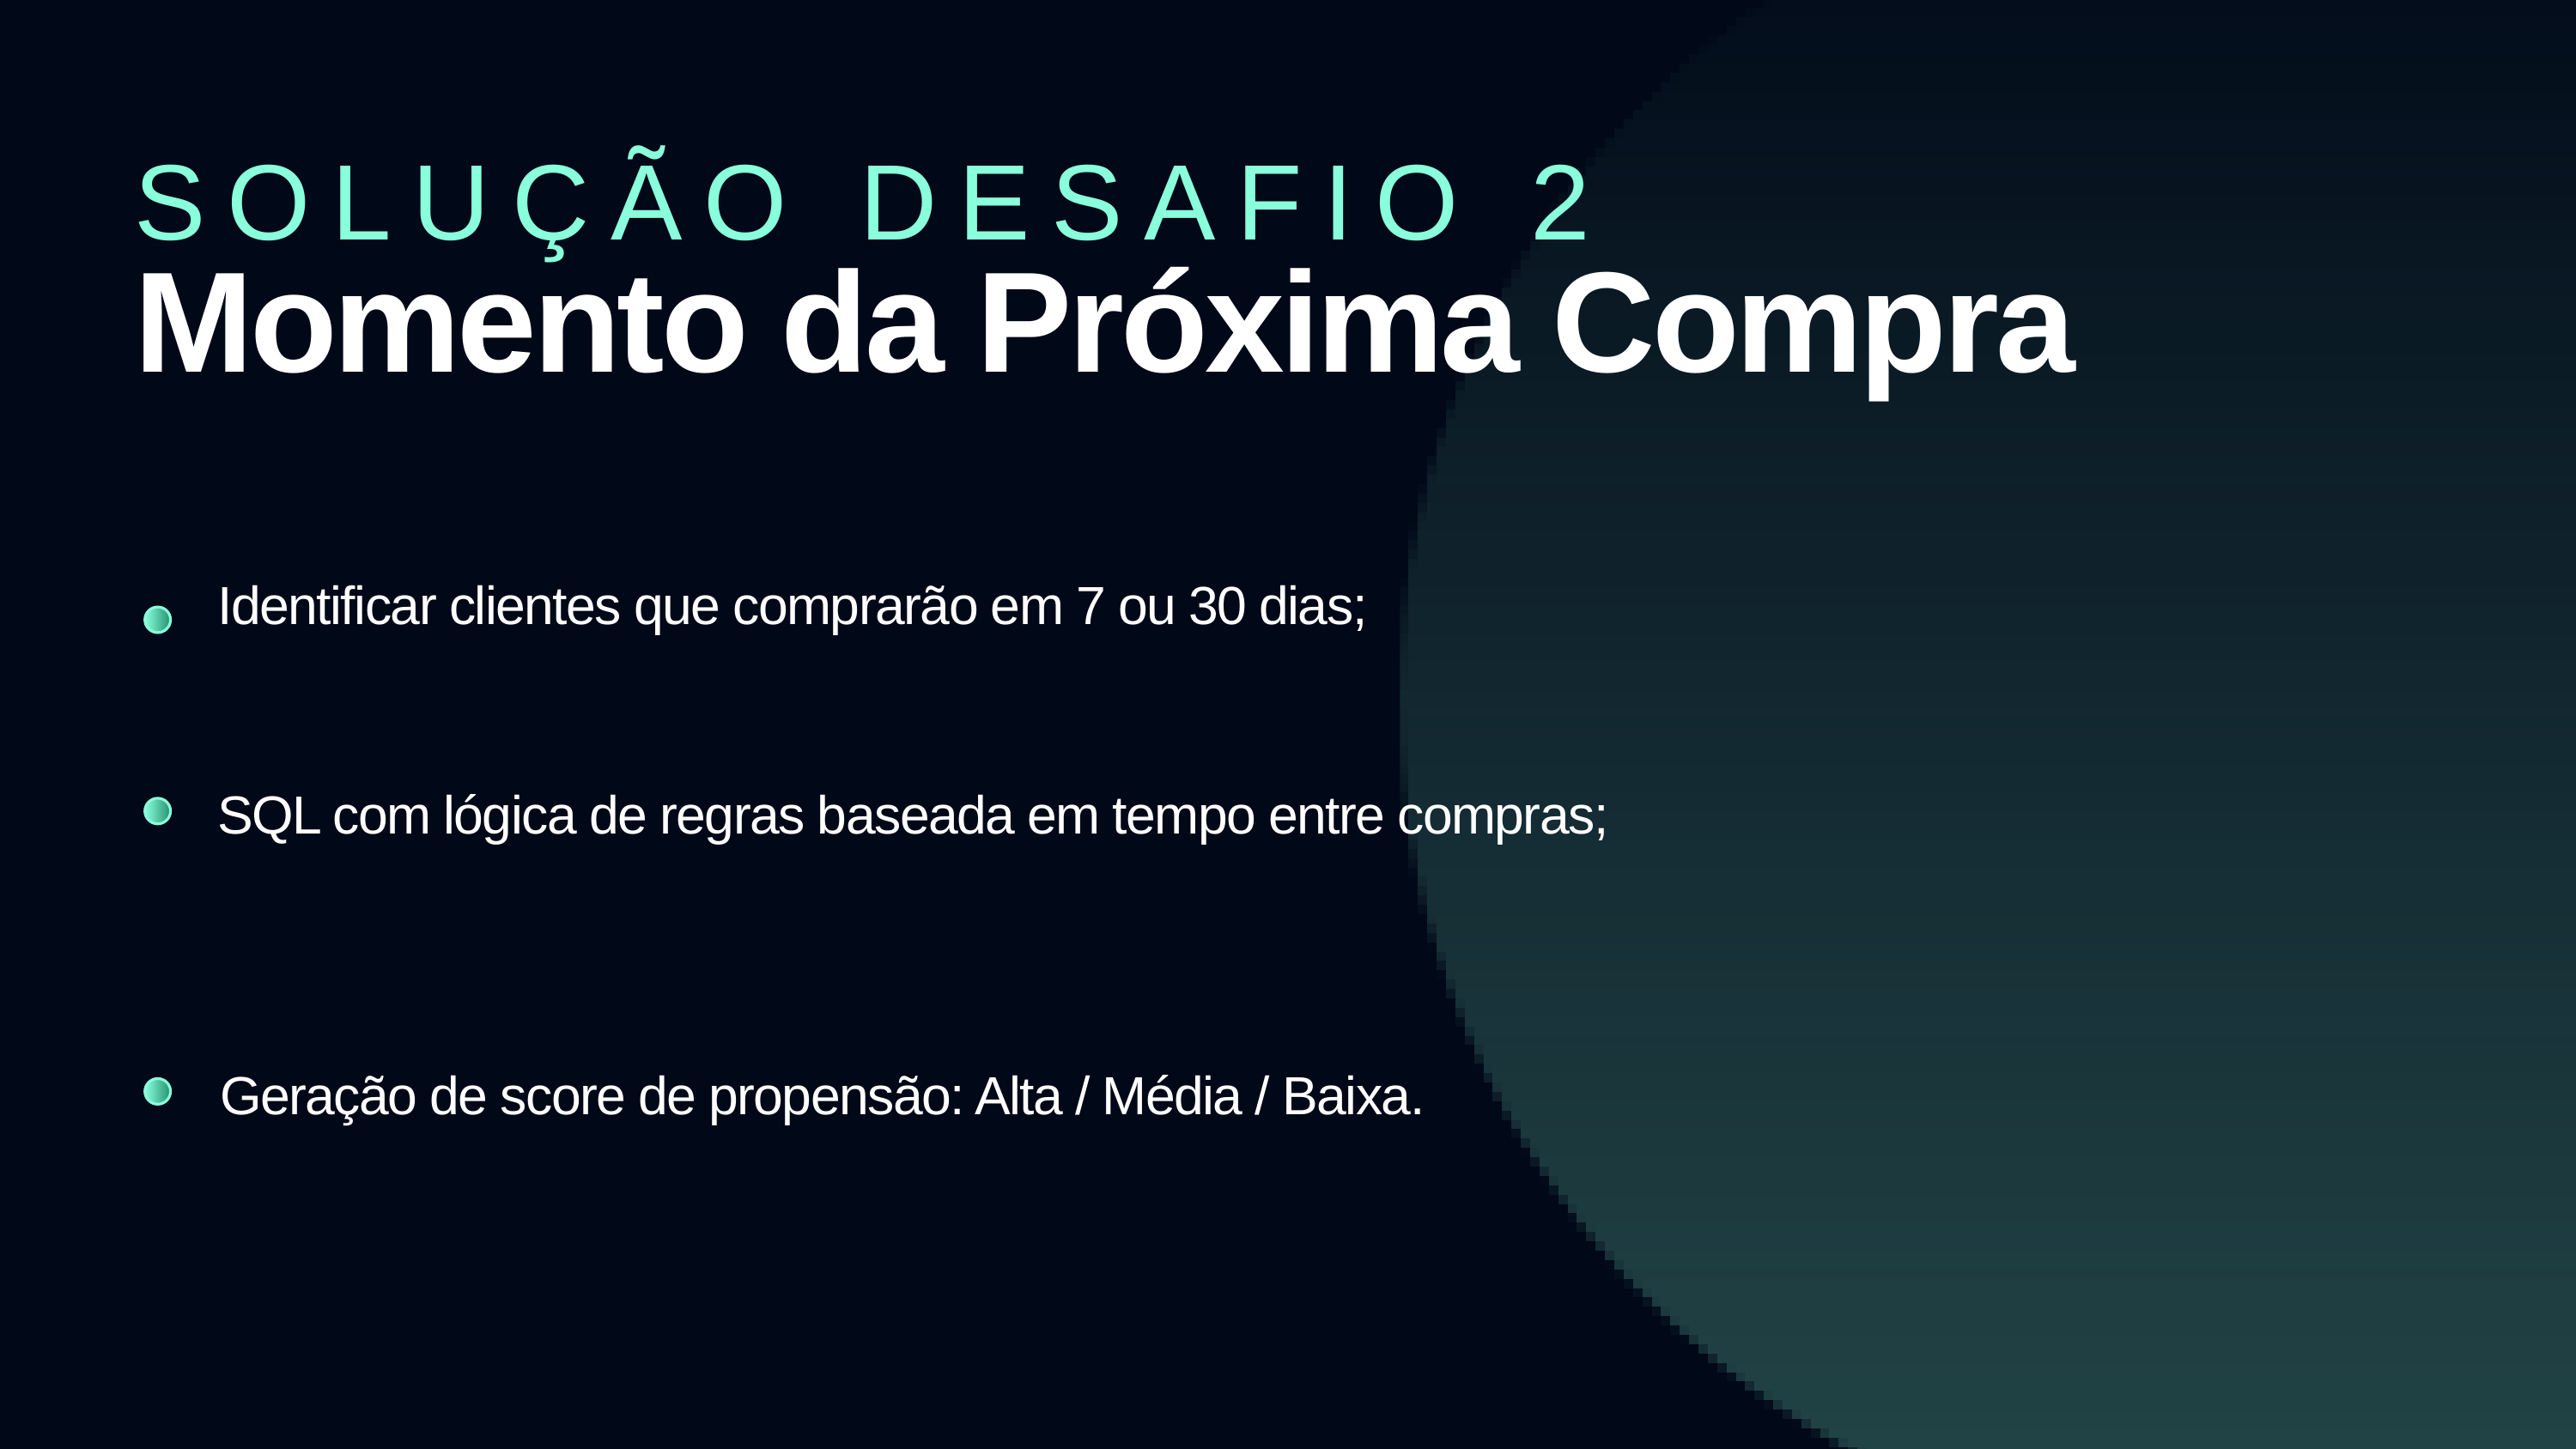

SOLUÇÃO DESAFIO 2
Momento da Próxima Compra
Identificar clientes que comprarão em 7 ou 30 dias;

SQL com lógica de regras baseada em tempo entre compras;

Geração de score de propensão: Alta / Média / Baixa.